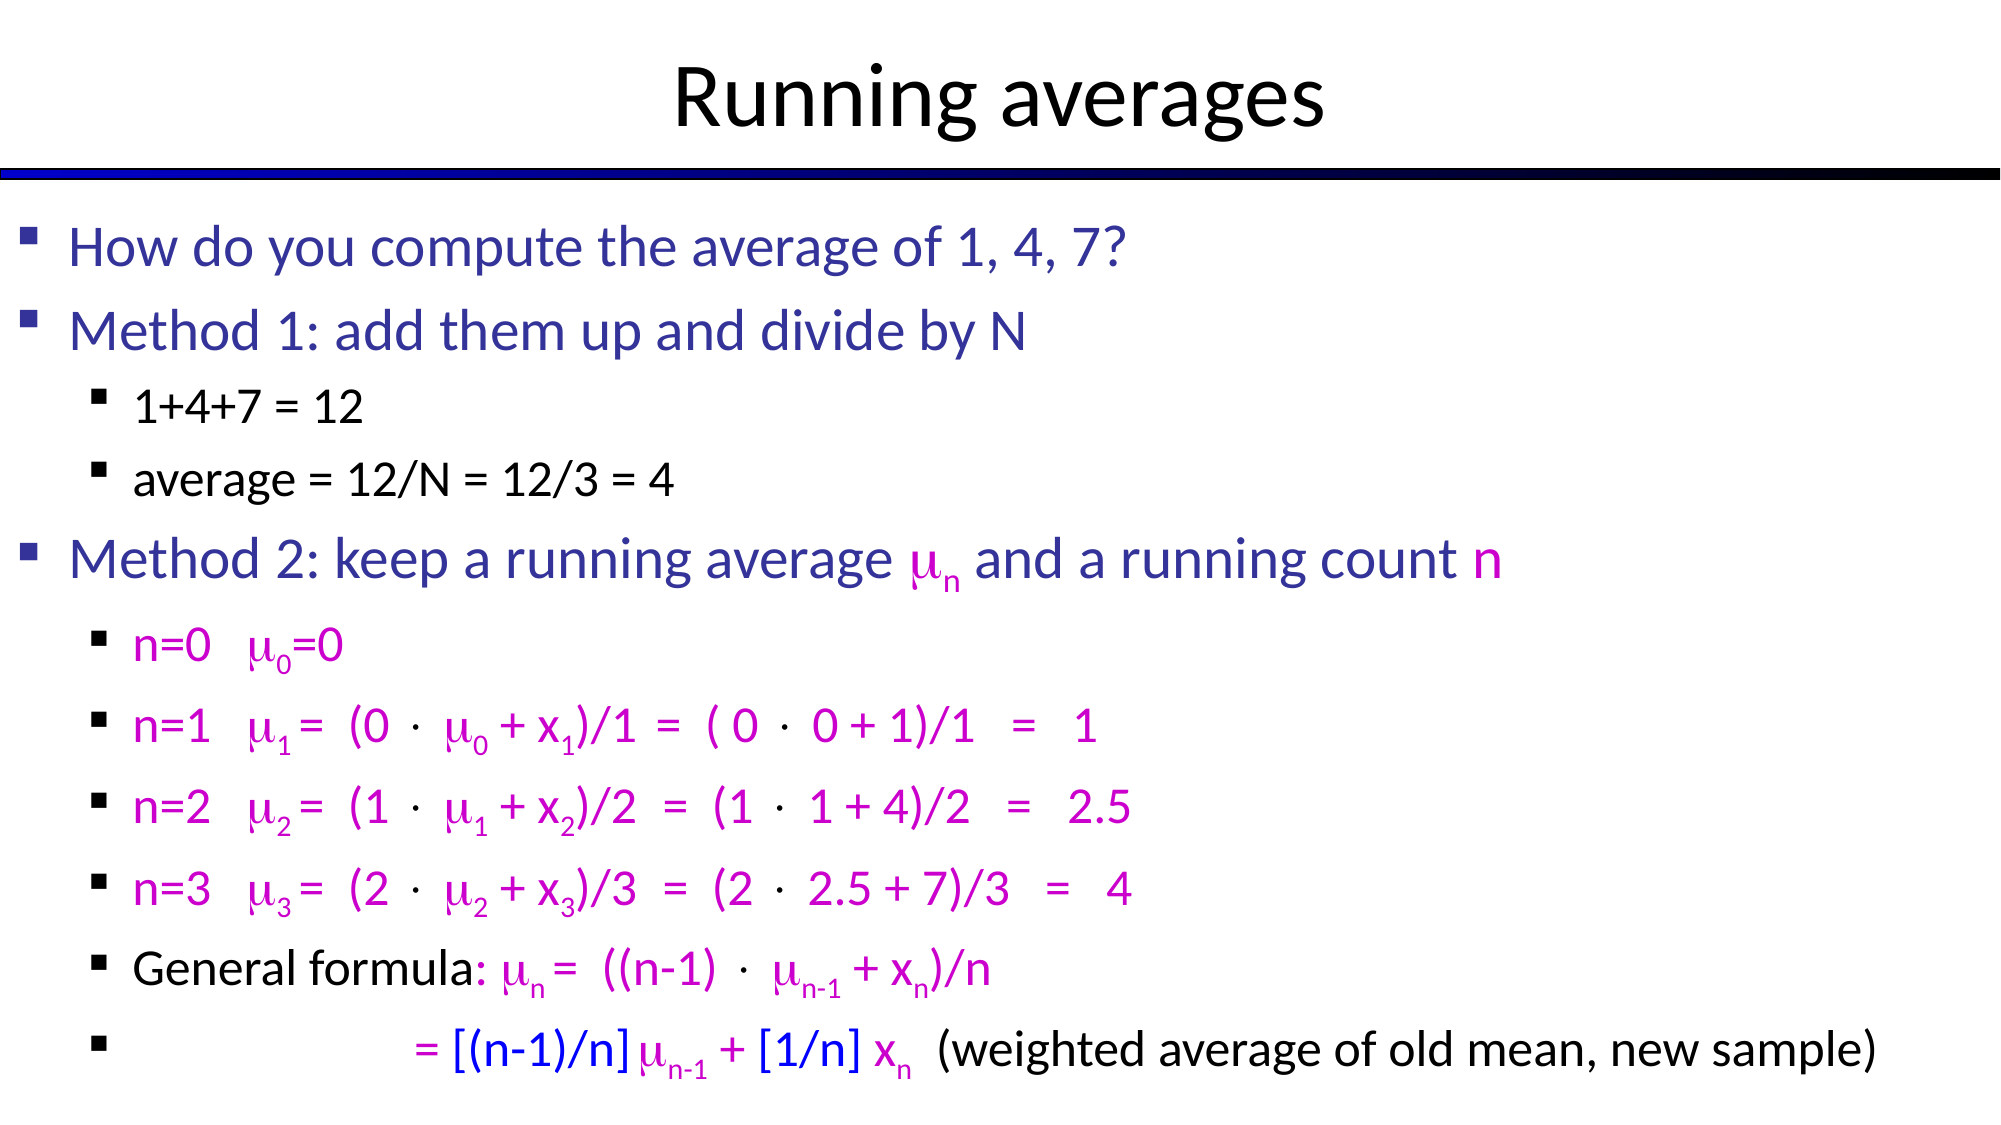

# Running averages
How do you compute the average of 1, 4, 7?
Method 1: add them up and divide by N
1+4+7 = 12
average = 12/N = 12/3 = 4
Method 2: keep a running average μn and a running count n
n=0   μ0=0
n=1   μ1 =  (0 ⋅ μ0 + x1)/1  =  ( 0 ⋅ 0 + 1)/1   =   1
n=2   μ2 =  (1 ⋅ μ1 + x2)/2   =  (1 ⋅ 1 + 4)/2   =   2.5
n=3   μ3 =  (2 ⋅ μ2 + x3)/3   =  (2 ⋅ 2.5 + 7)/3   =   4
General formula: μn =  ((n-1) ⋅ μn-1 + xn)/n
                        = [(n-1)/n] μn-1 + [1/n] xn  (weighted average of old mean, new sample)